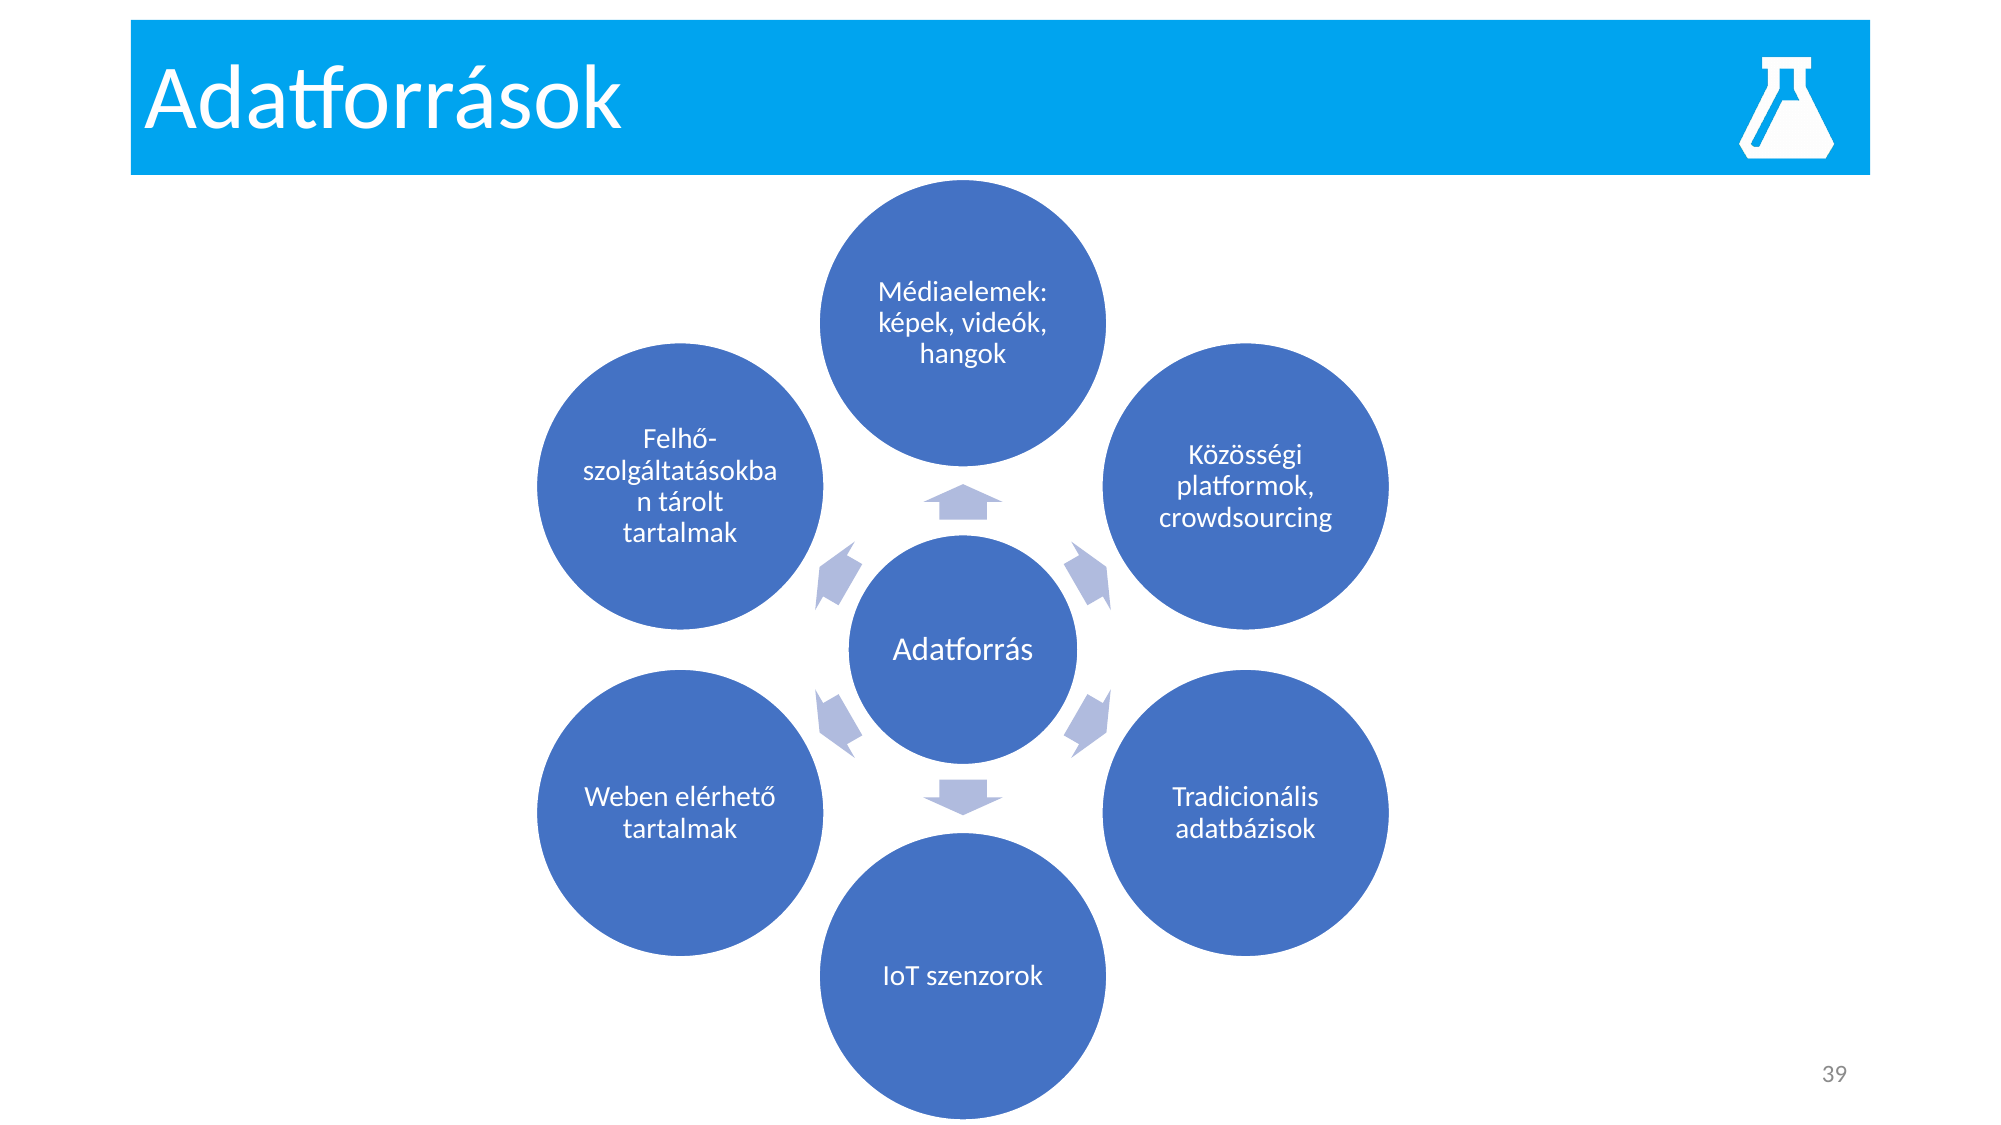

# Adatforrások
Adatforrás

Médiaelemek: képek, videók, hangok

Közösségi platformok, crowdsourcing

Tradicionális adatbázisok

IoT szenzorok

Weben elérhető tartalmak

Felhő-szolgáltatásokban tárolt tartalmak
39